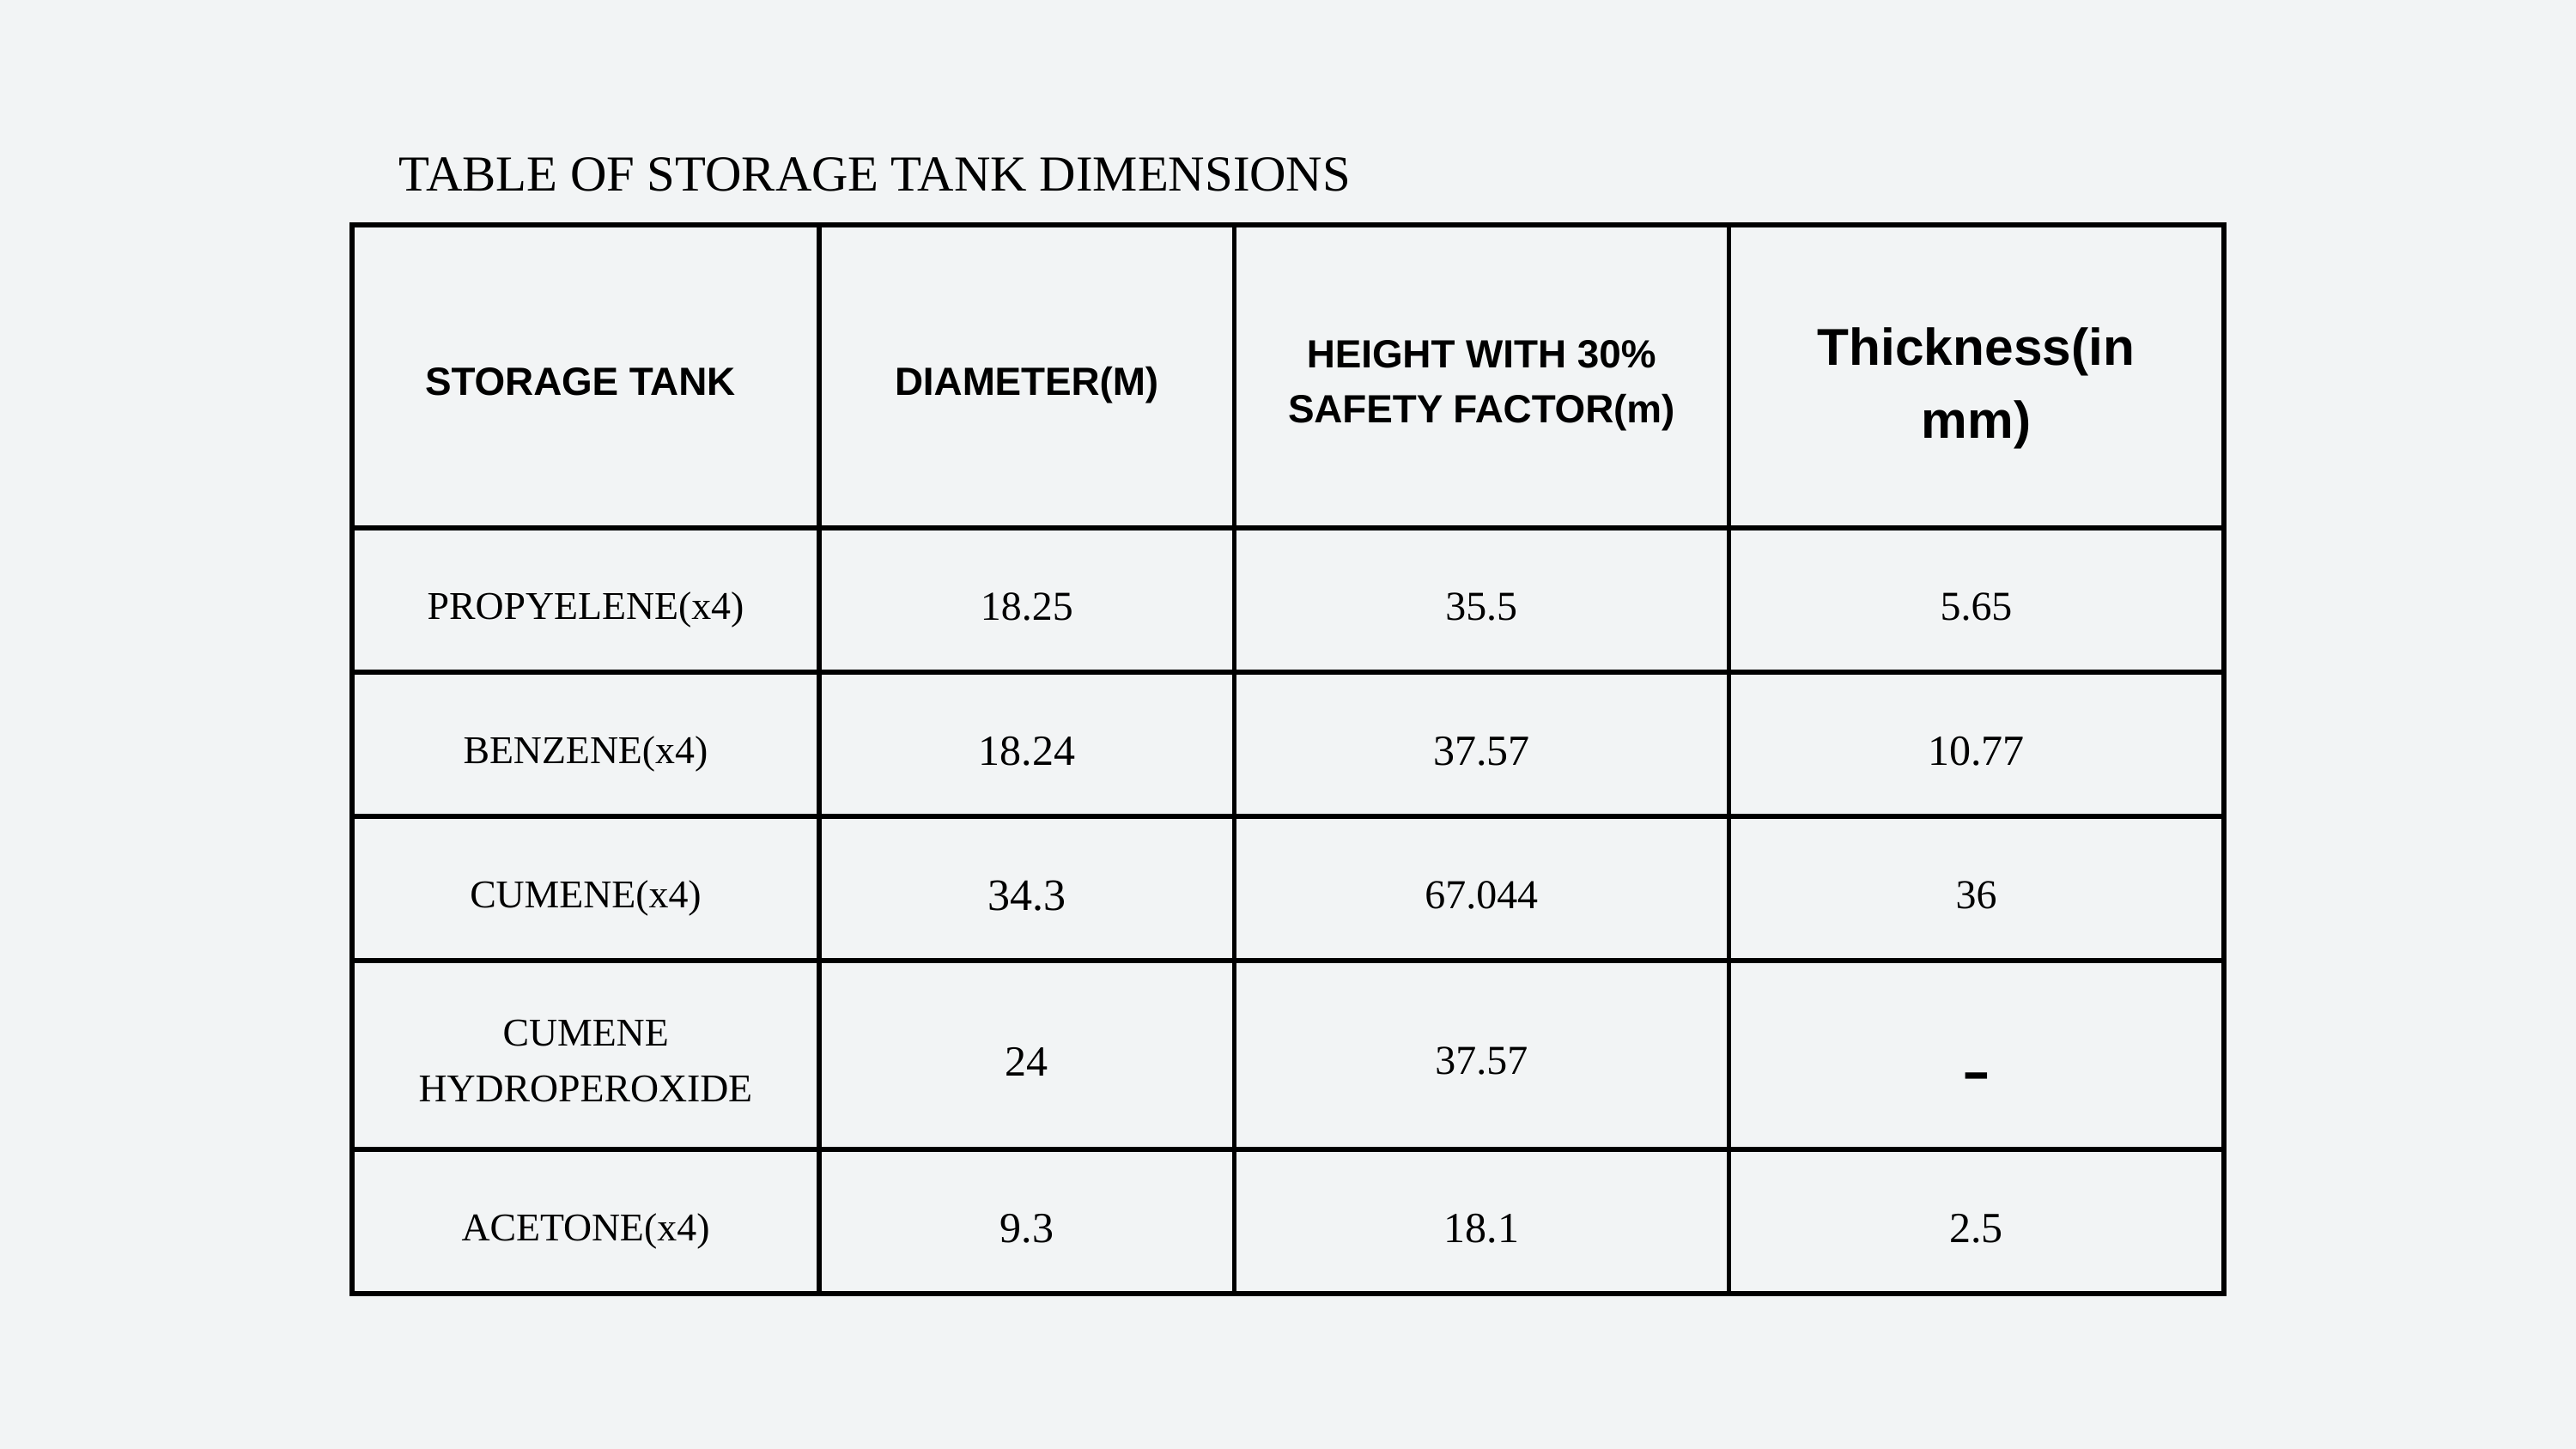

TABLE OF STORAGE TANK DIMENSIONS
| STORAGE TANK | DIAMETER(M) | HEIGHT WITH 30% SAFETY FACTOR(m) | Thickness(in mm) |
| --- | --- | --- | --- |
| PROPYELENE(x4) | 18.25 | 35.5 | 5.65 |
| BENZENE(x4) | 18.24 | 37.57 | 10.77 |
| CUMENE(x4) | 34.3 | 67.044 | 36 |
| CUMENE HYDROPEROXIDE | 24 | 37.57 | - |
| ACETONE(x4) | 9.3 | 18.1 | 2.5 |